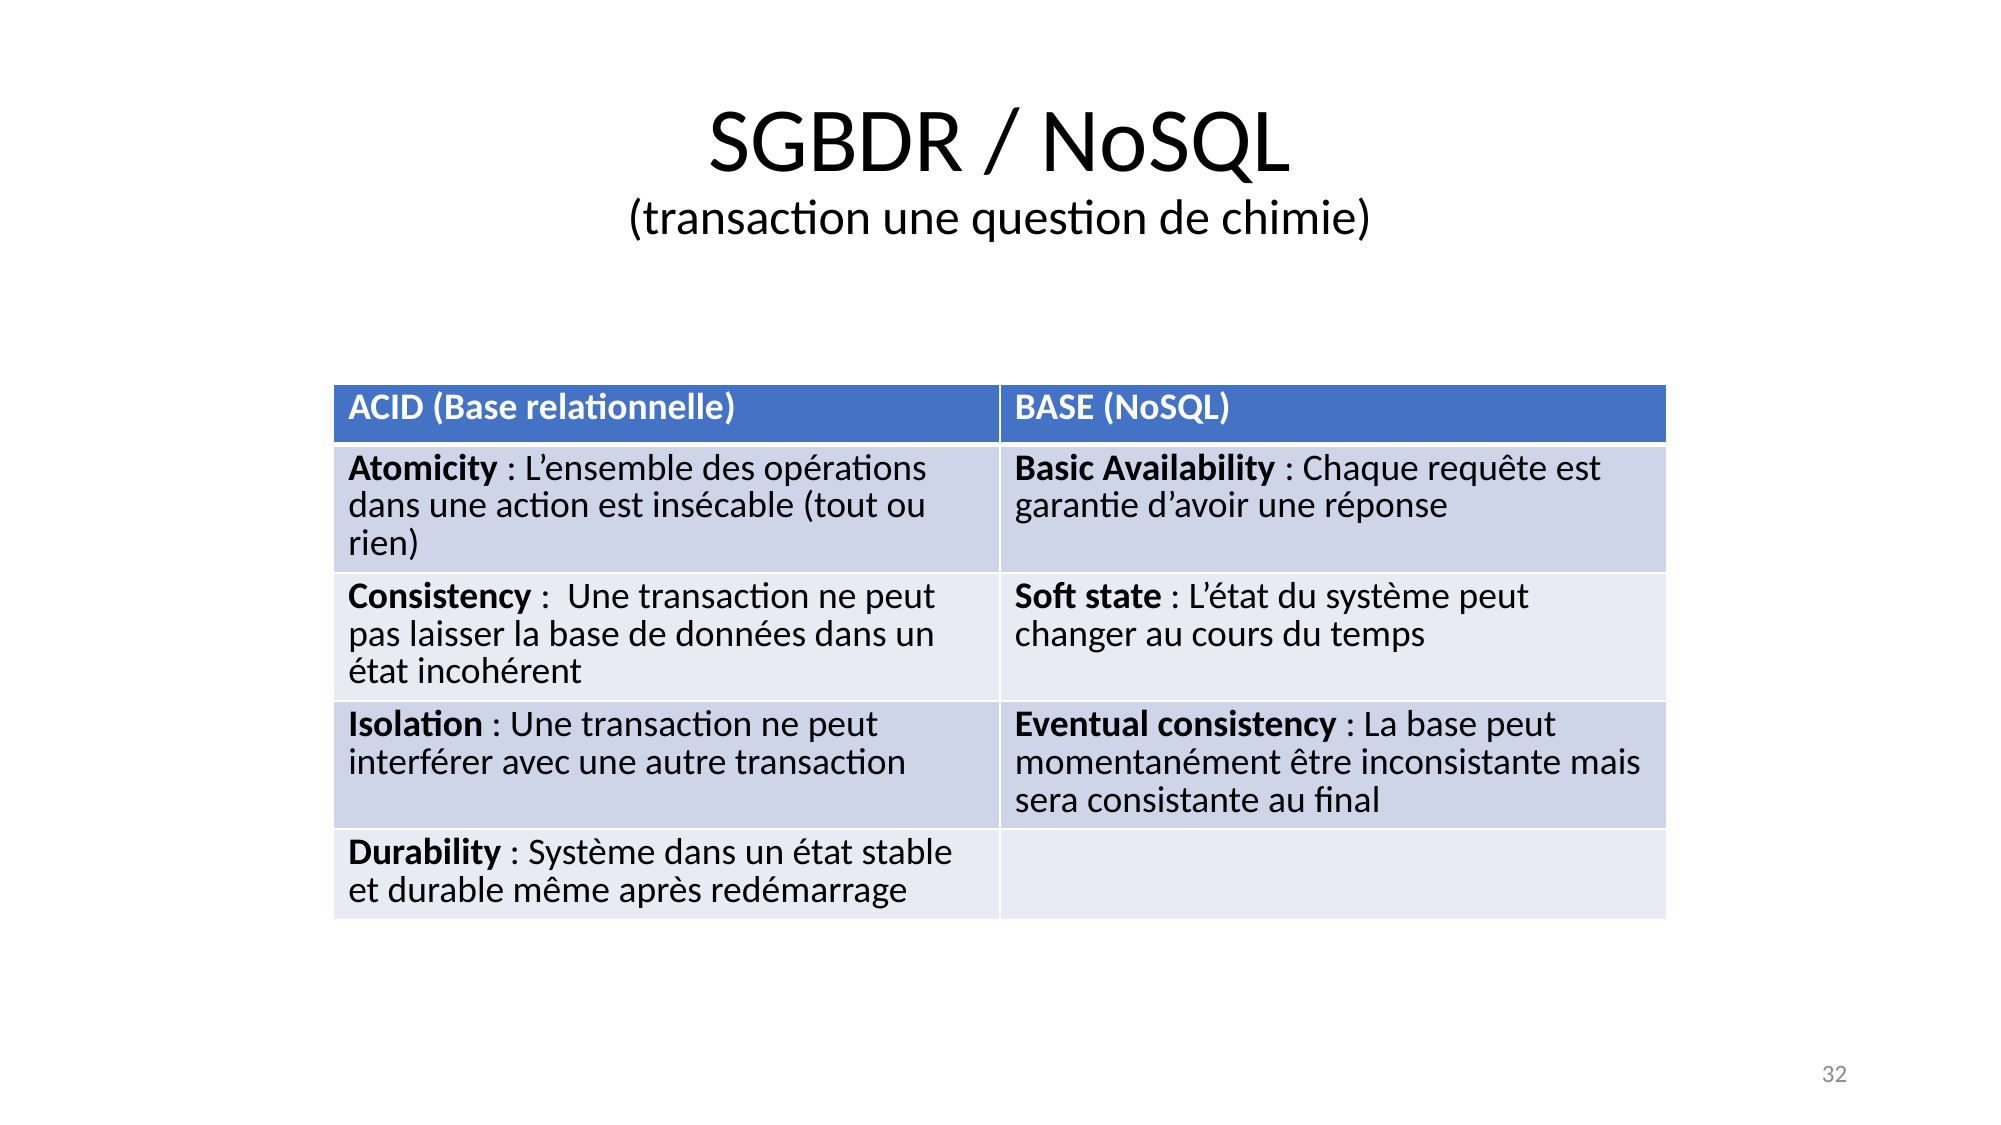

# SGBDR / NoSQL (transaction une question de chimie)
| ACID (Base relationnelle) | BASE (NoSQL) |
| --- | --- |
| Atomicity : L’ensemble des opérations dans une action est insécable (tout ou rien) | Basic Availability : Chaque requête est garantie d’avoir une réponse |
| Consistency : Une transaction ne peut pas laisser la base de données dans un état incohérent | Soft state : L’état du système peut changer au cours du temps |
| Isolation : Une transaction ne peut interférer avec une autre transaction | Eventual consistency : La base peut momentanément être inconsistante mais sera consistante au final |
| Durability : Système dans un état stable et durable même après redémarrage |  |
32